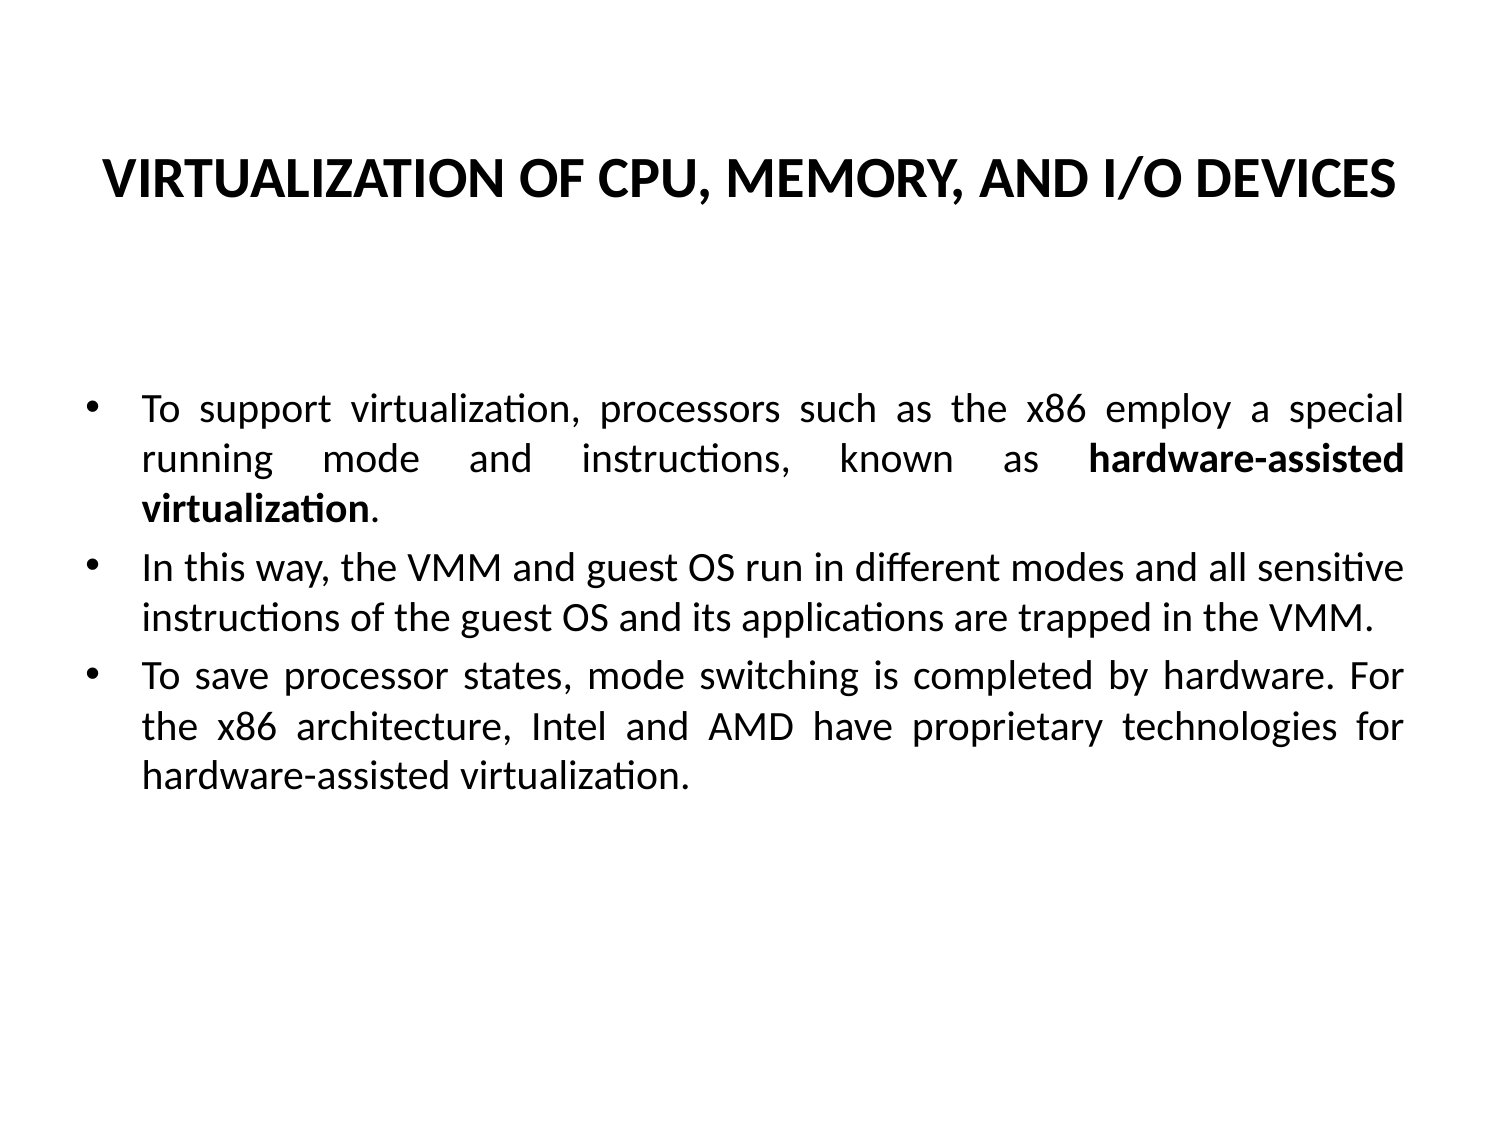

# VIRTUALIZATION OF CPU, MEMORY, AND I/O DEVICES
To support virtualization, processors such as the x86 employ a special running mode and instructions, known as hardware-assisted virtualization.
In this way, the VMM and guest OS run in different modes and all sensitive instructions of the guest OS and its applications are trapped in the VMM.
To save processor states, mode switching is completed by hardware. For the x86 architecture, Intel and AMD have proprietary technologies for hardware-assisted virtualization.